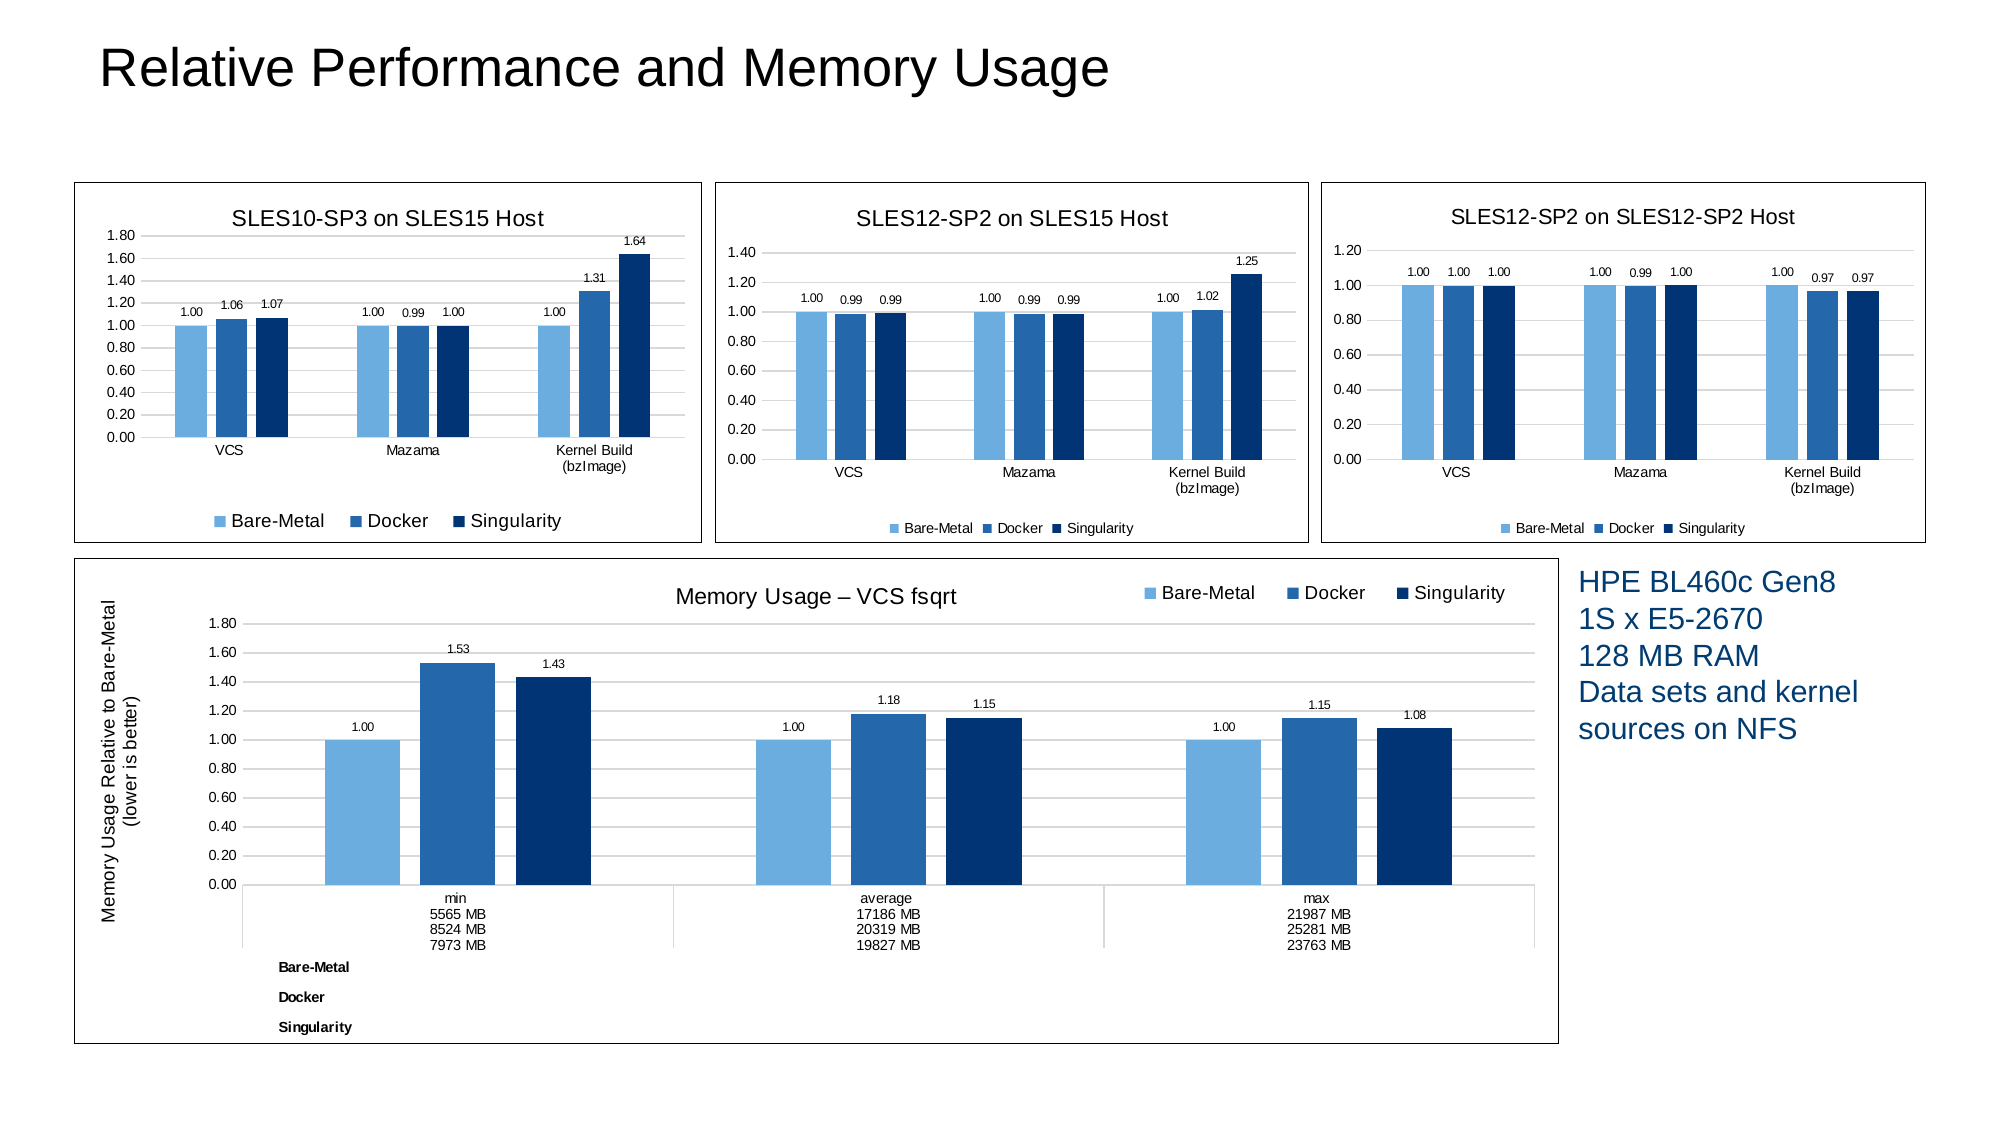

# Relative Performance and Memory Usage

### Chart: SLES10-SP3 on SLES15 Host

| Category |  |  |  |
|---|---|---|---|
| VCS  | 1.0 | 1.0579298530339916 | 1.0685761121988981 |
| Mazama | 1.0 | 0.994770966211586 | 0.9967956279688858 |
| Kernel Build
(bzImage) | 1.0 | 1.3088461538461535 | 1.64 |

### Chart: SLES12-SP2 on SLES15 Host

| Category |  |  |  |
|---|---|---|---|
| VCS  | 1.0 | 0.9876341894279113 | 0.9919024656537166 |
| Mazama | 1.0 | 0.9867793082770417 | 0.9880444457002387 |
| Kernel Build
(bzImage) | 1.0 | 1.0153212867250585 | 1.2534073659174114 |

### Chart: SLES12-SP2 on SLES12-SP2 Host

| Category |  |  |  |
|---|---|---|---|
| VCS  | 1.0 | 0.9993583279860665 | 0.9988547345274634 |
| Mazama | 1.0 | 0.994747958922425 | 0.99990706751545 |
| Kernel Build
(bzImage) | 1.0 | 0.9674561403508771 | 0.96778965182237 |

### Chart: Memory Usage – VCS fsqrt

| Category |  |  |  |
|---|---|---|---|
| min  | 1.0 | 1.531561148984953 | 1.4326999996406278 |
| average  | 1.0 | 1.1823056701174892 | 1.1536820619286126 |
| max  | 1.0 | 1.1501013298162233 | 1.0810159949528888 |
HPE BL460c Gen8
1S x E5-2670
128 MB RAM
Data sets and kernel sources on NFS